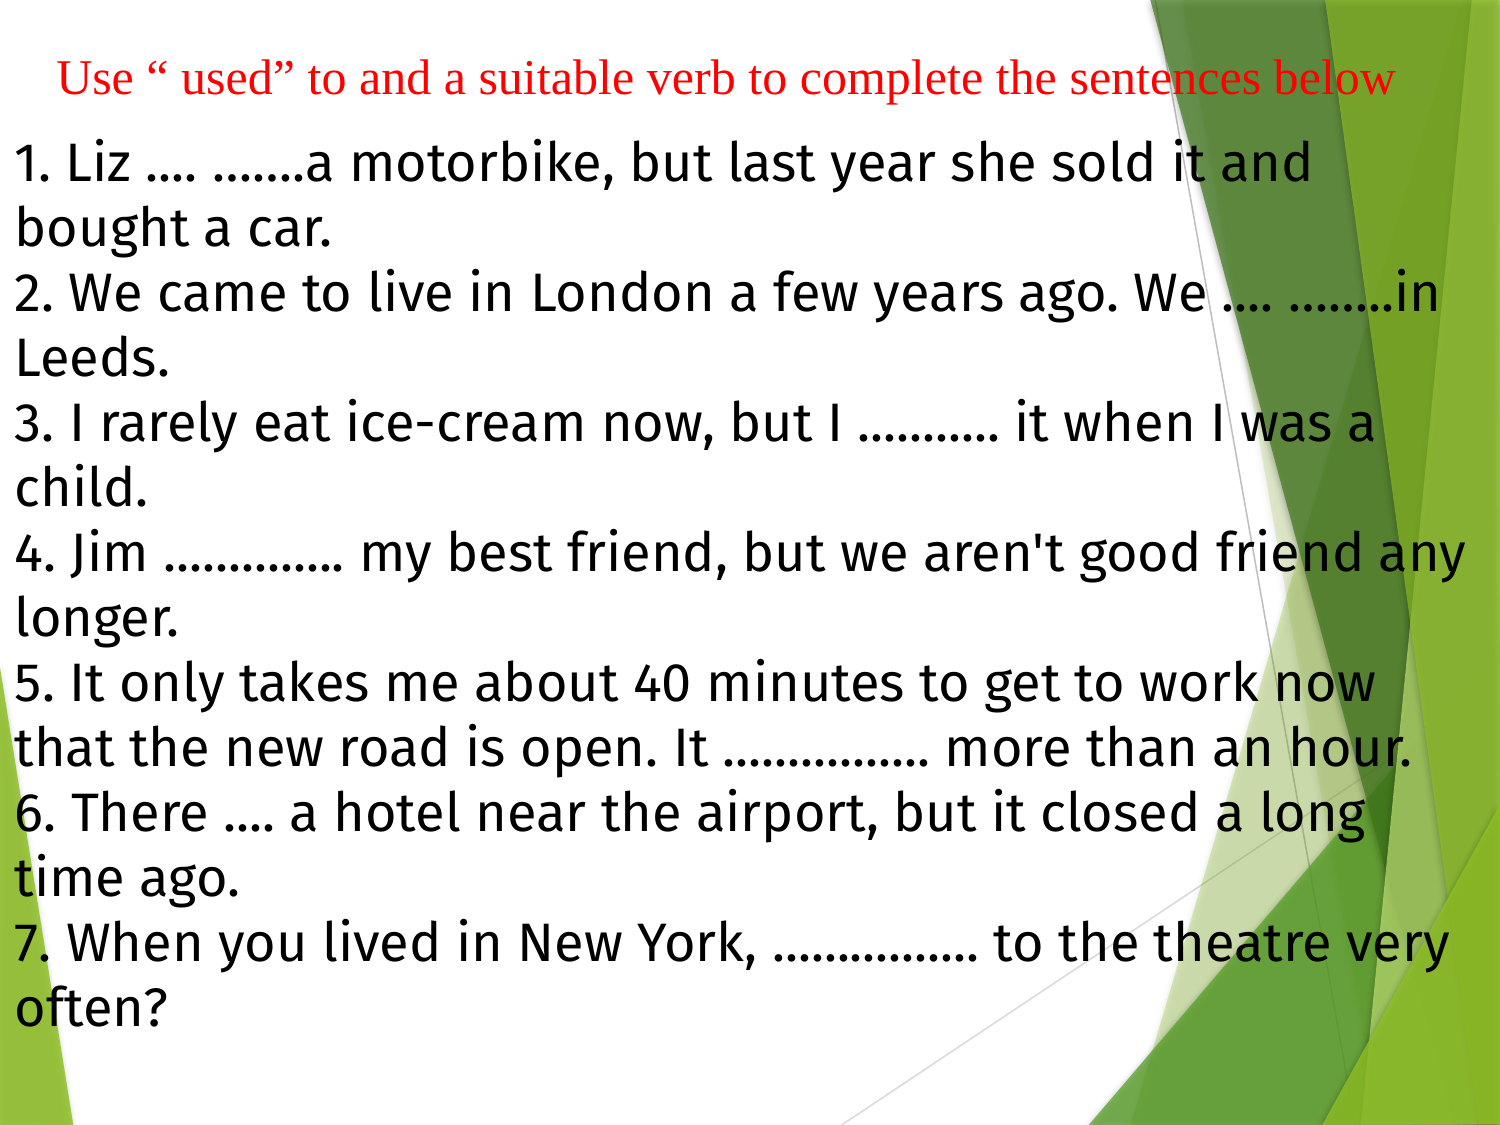

Use “ used” to and a suitable verb to complete the sentences below
1. Liz .... …….a motorbike, but last year she sold it and bought a car.
2. We came to live in London a few years ago. We .... ……..in Leeds.
3. I rarely eat ice-cream now, but I ........... it when I was a child.
4. Jim .............. my best friend, but we aren't good friend any longer.
5. It only takes me about 40 minutes to get to work now that the new road is open. It ................ more than an hour.
6. There .... a hotel near the airport, but it closed a long time ago.
7. When you lived in New York, ................ to the theatre very often?